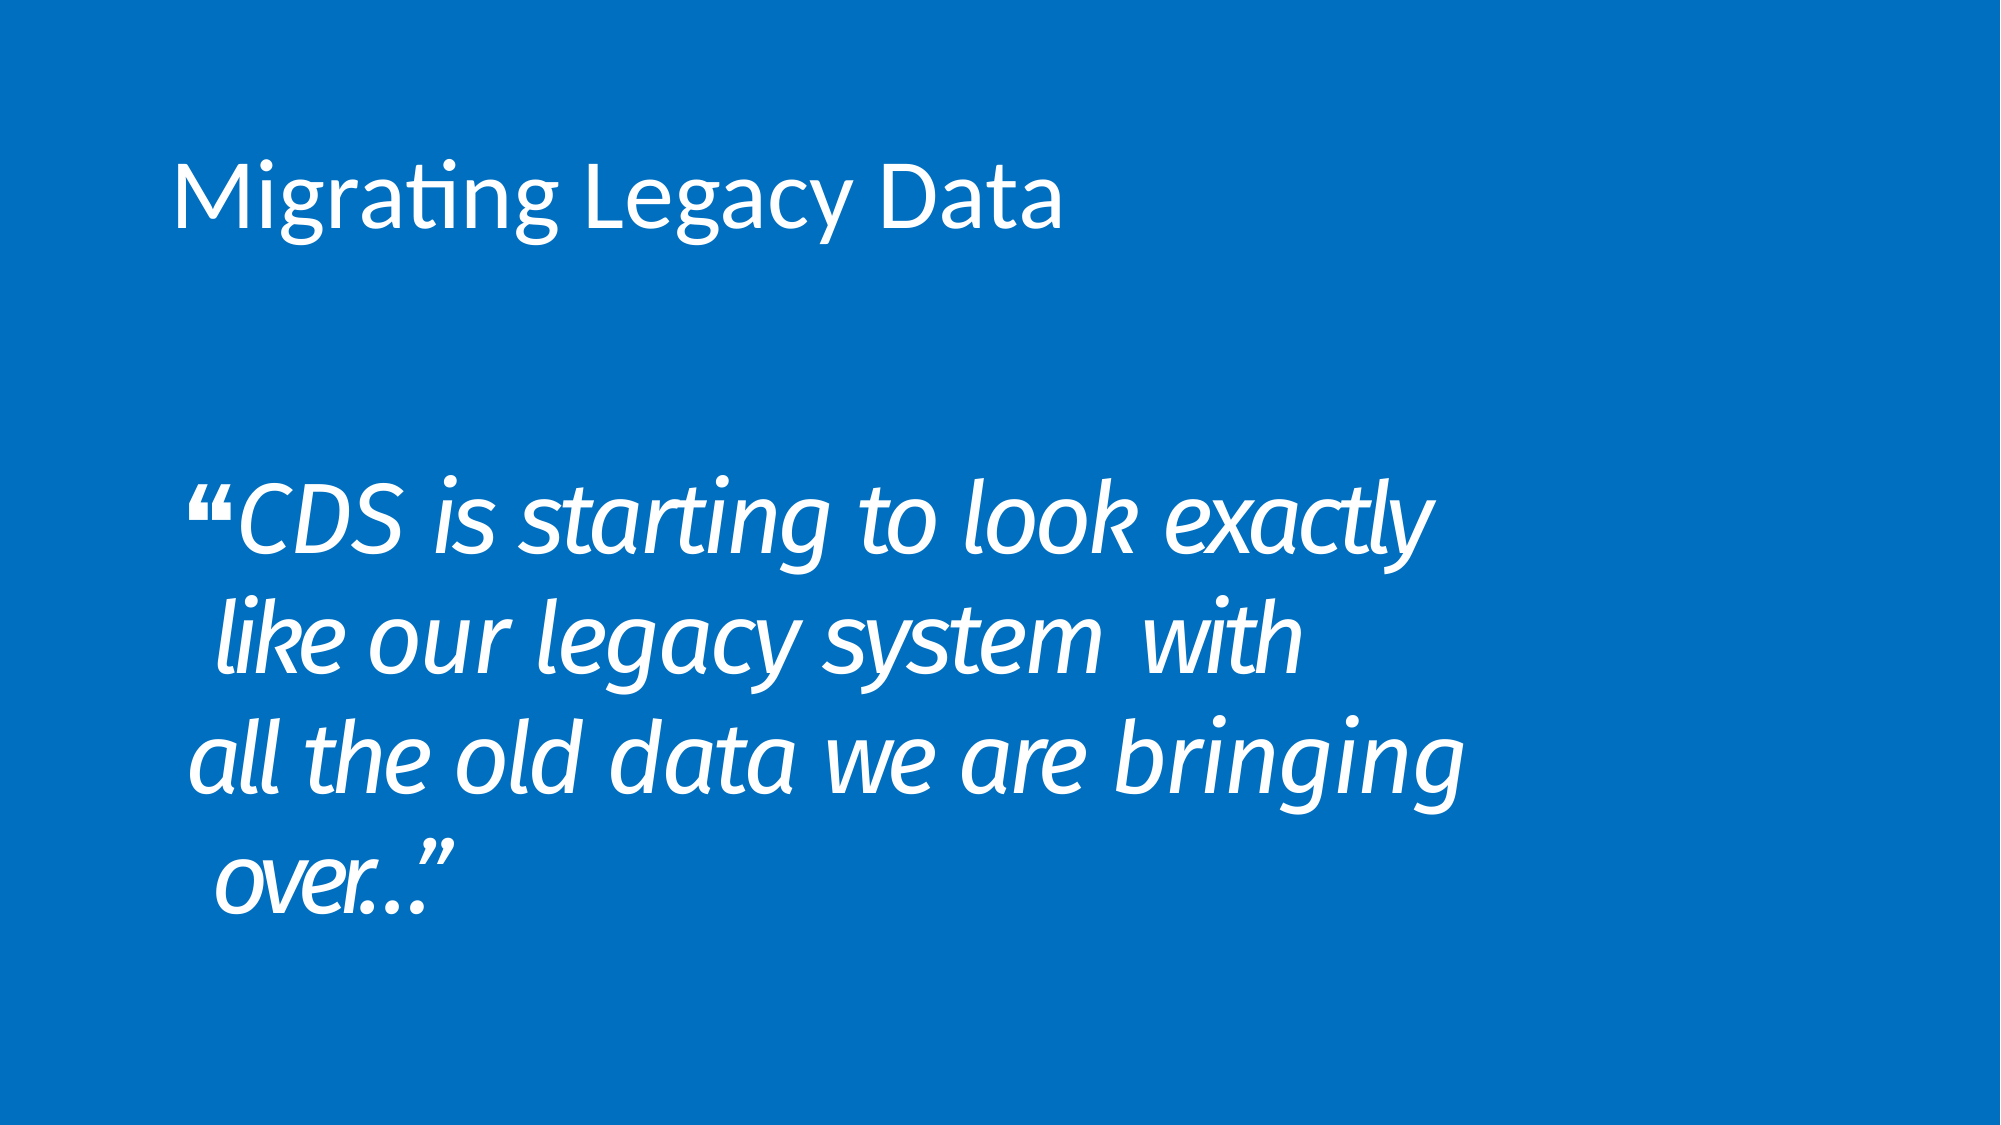

Migrating Legacy Data
“CDS is starting to look exactly  like our legacy system with
all the old data we are bringing  over…”